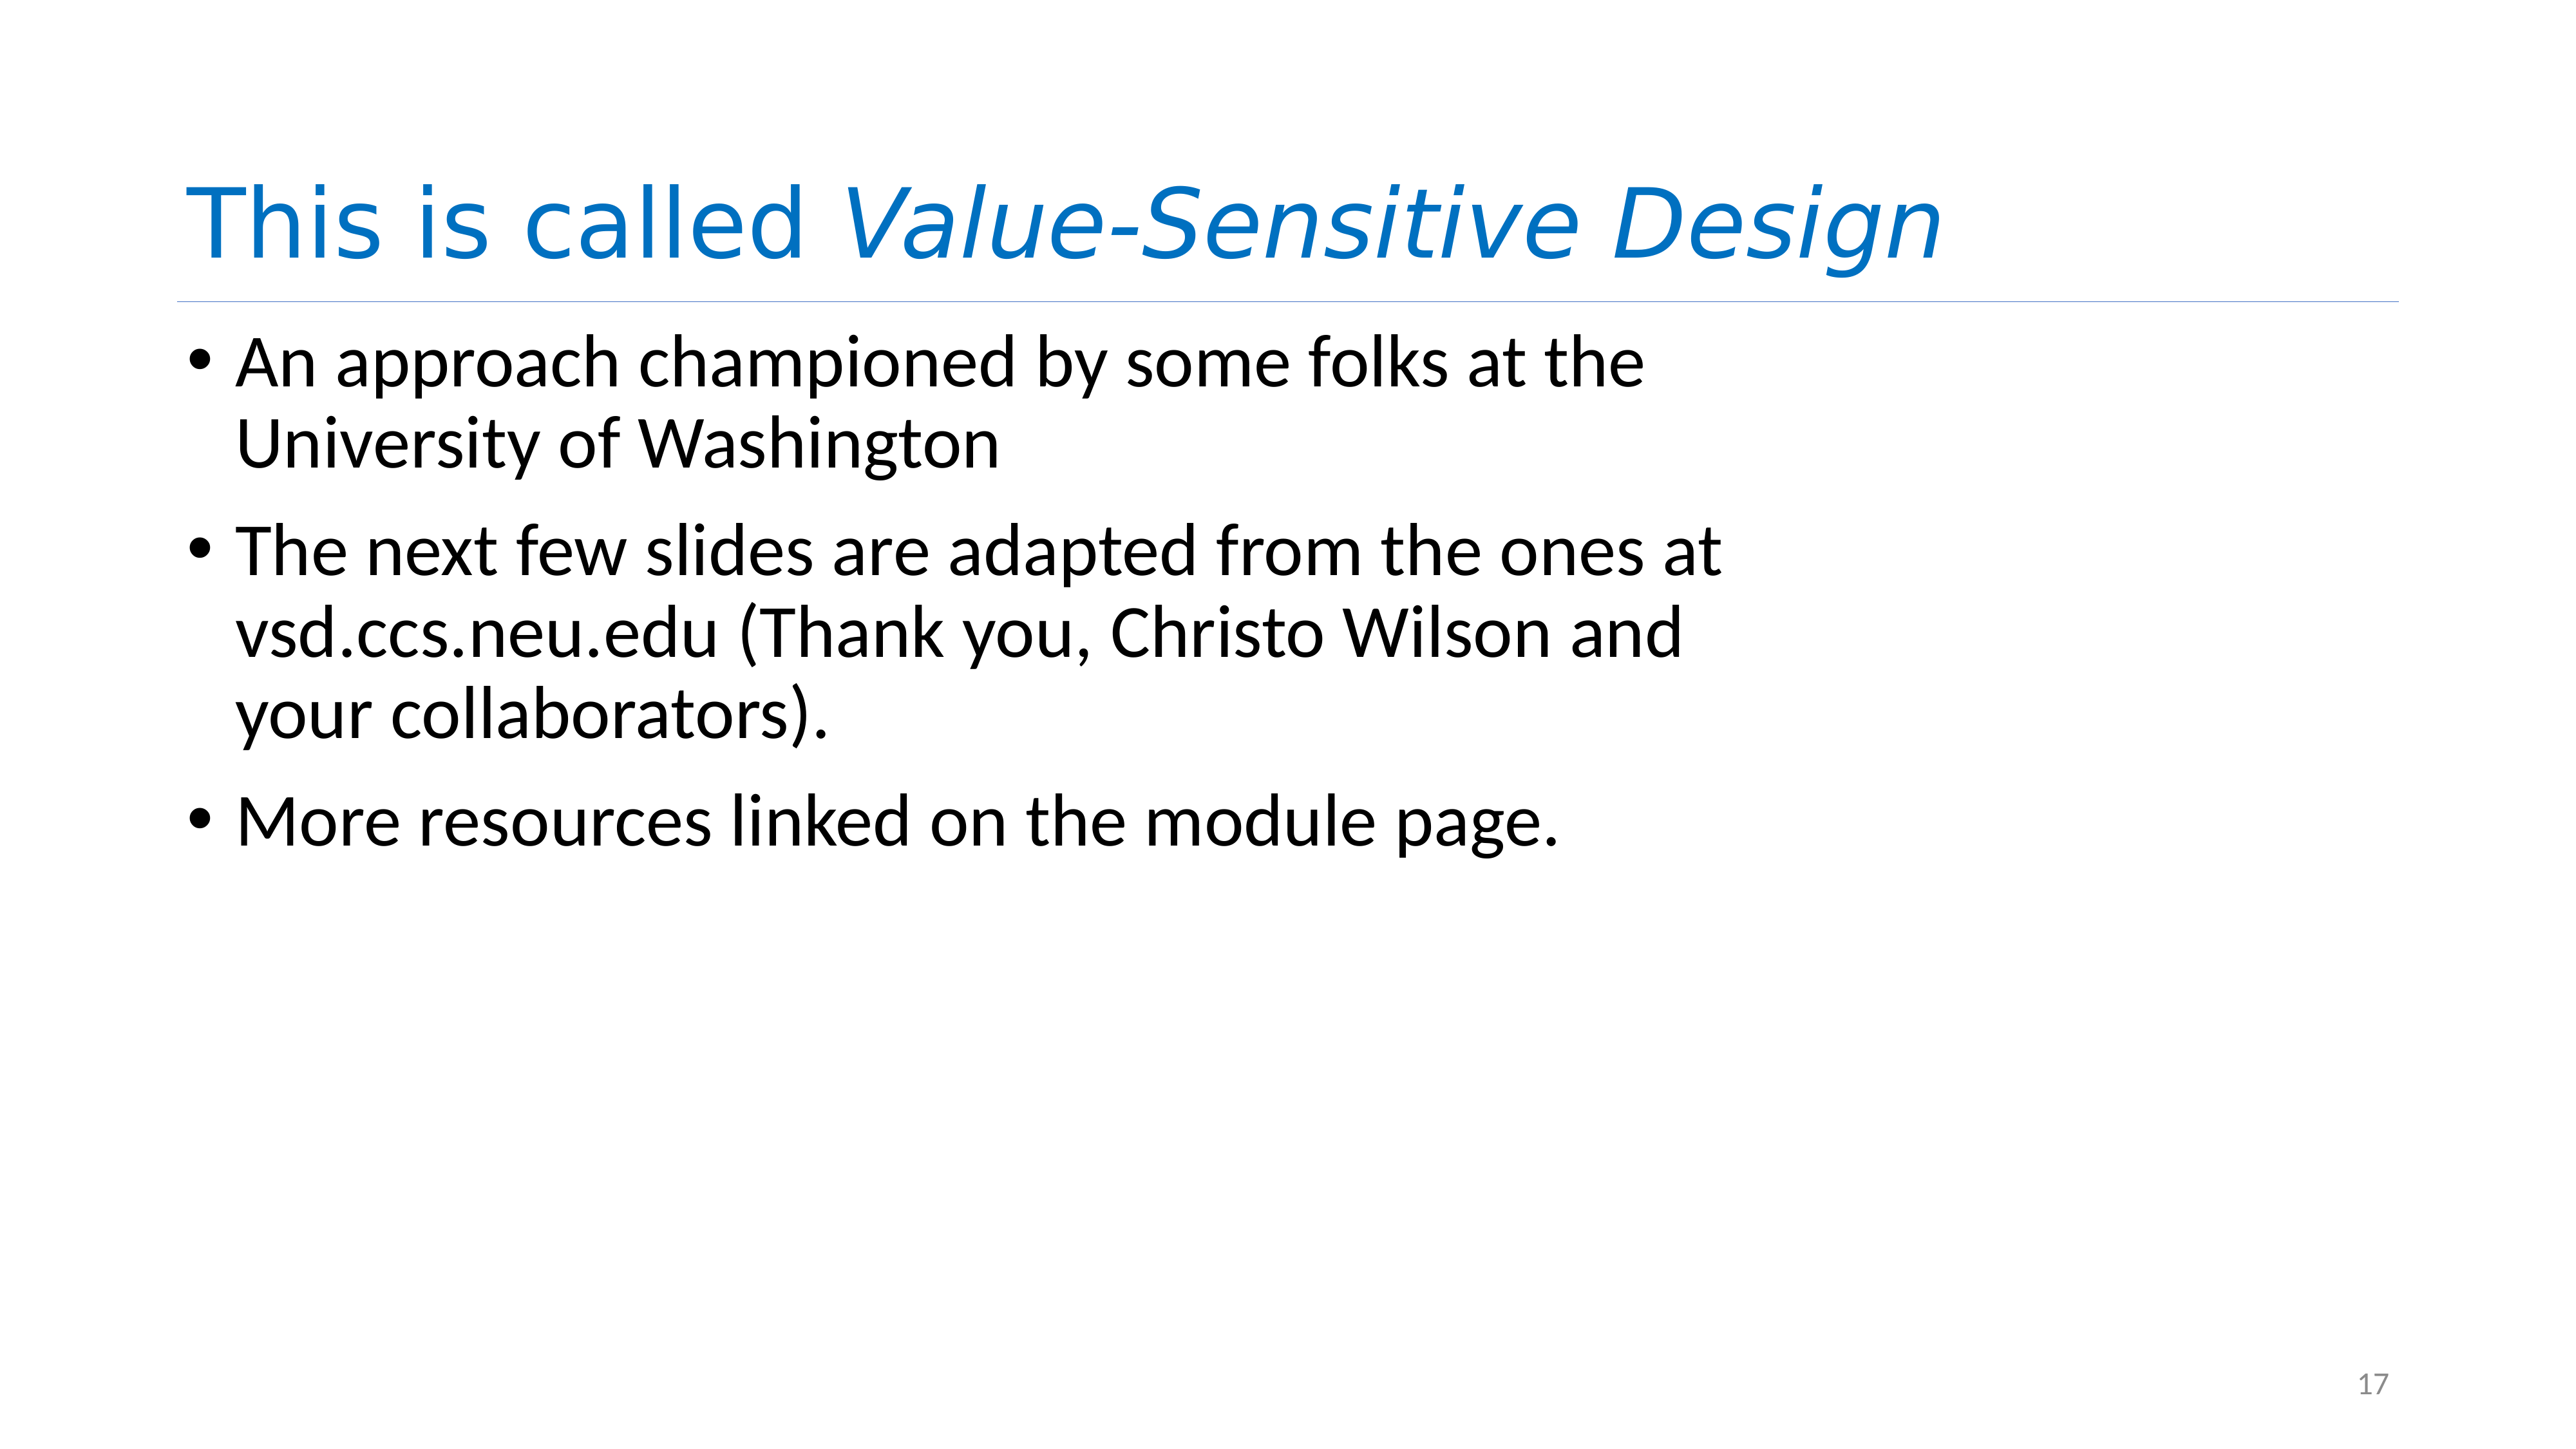

# This is called Value-Sensitive Design
An approach championed by some folks at the University of Washington
The next few slides are adapted from the ones at vsd.ccs.neu.edu (Thank you, Christo Wilson and your collaborators).
More resources linked on the module page.
17